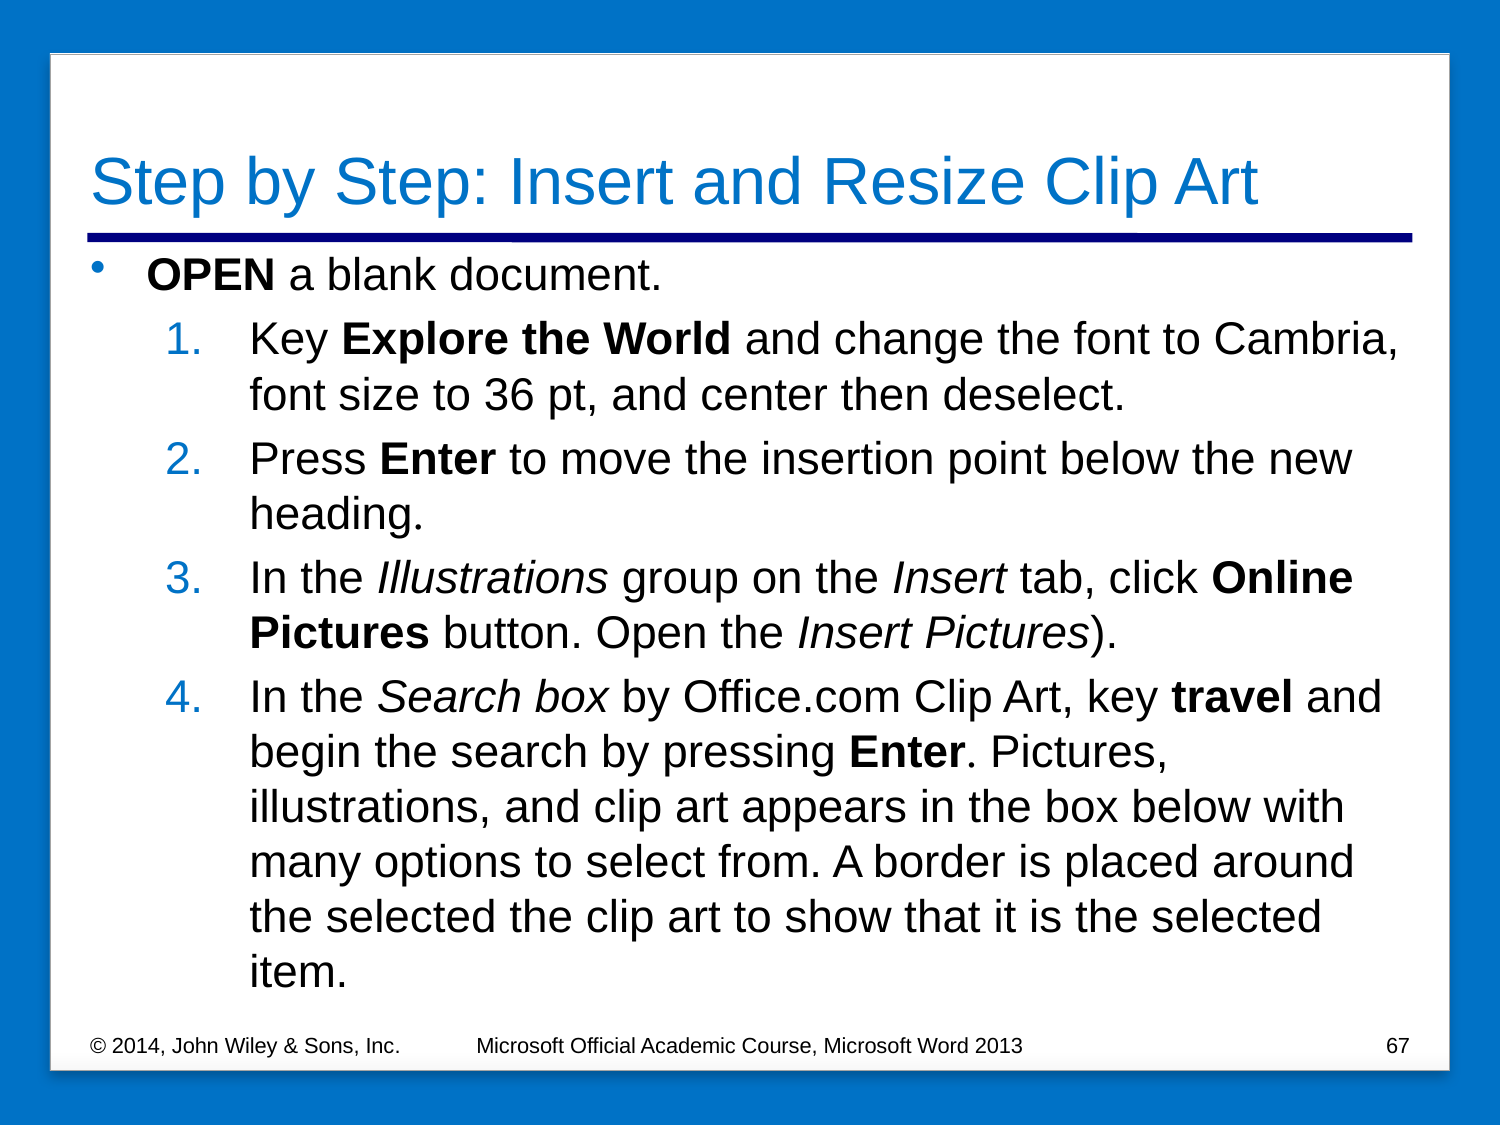

# Step by Step: Insert and Resize Clip Art
OPEN a blank document.
Key Explore the World and change the font to Cambria, font size to 36 pt, and center then deselect.
Press Enter to move the insertion point below the new heading.
In the Illustrations group on the Insert tab, click Online Pictures button. Open the Insert Pictures).
In the Search box by Office.com Clip Art, key travel and begin the search by pressing Enter. Pictures, illustrations, and clip art appears in the box below with many options to select from. A border is placed around the selected the clip art to show that it is the selected item.

© 2014, John Wiley & Sons, Inc.
Microsoft Official Academic Course, Microsoft Word 2013
67